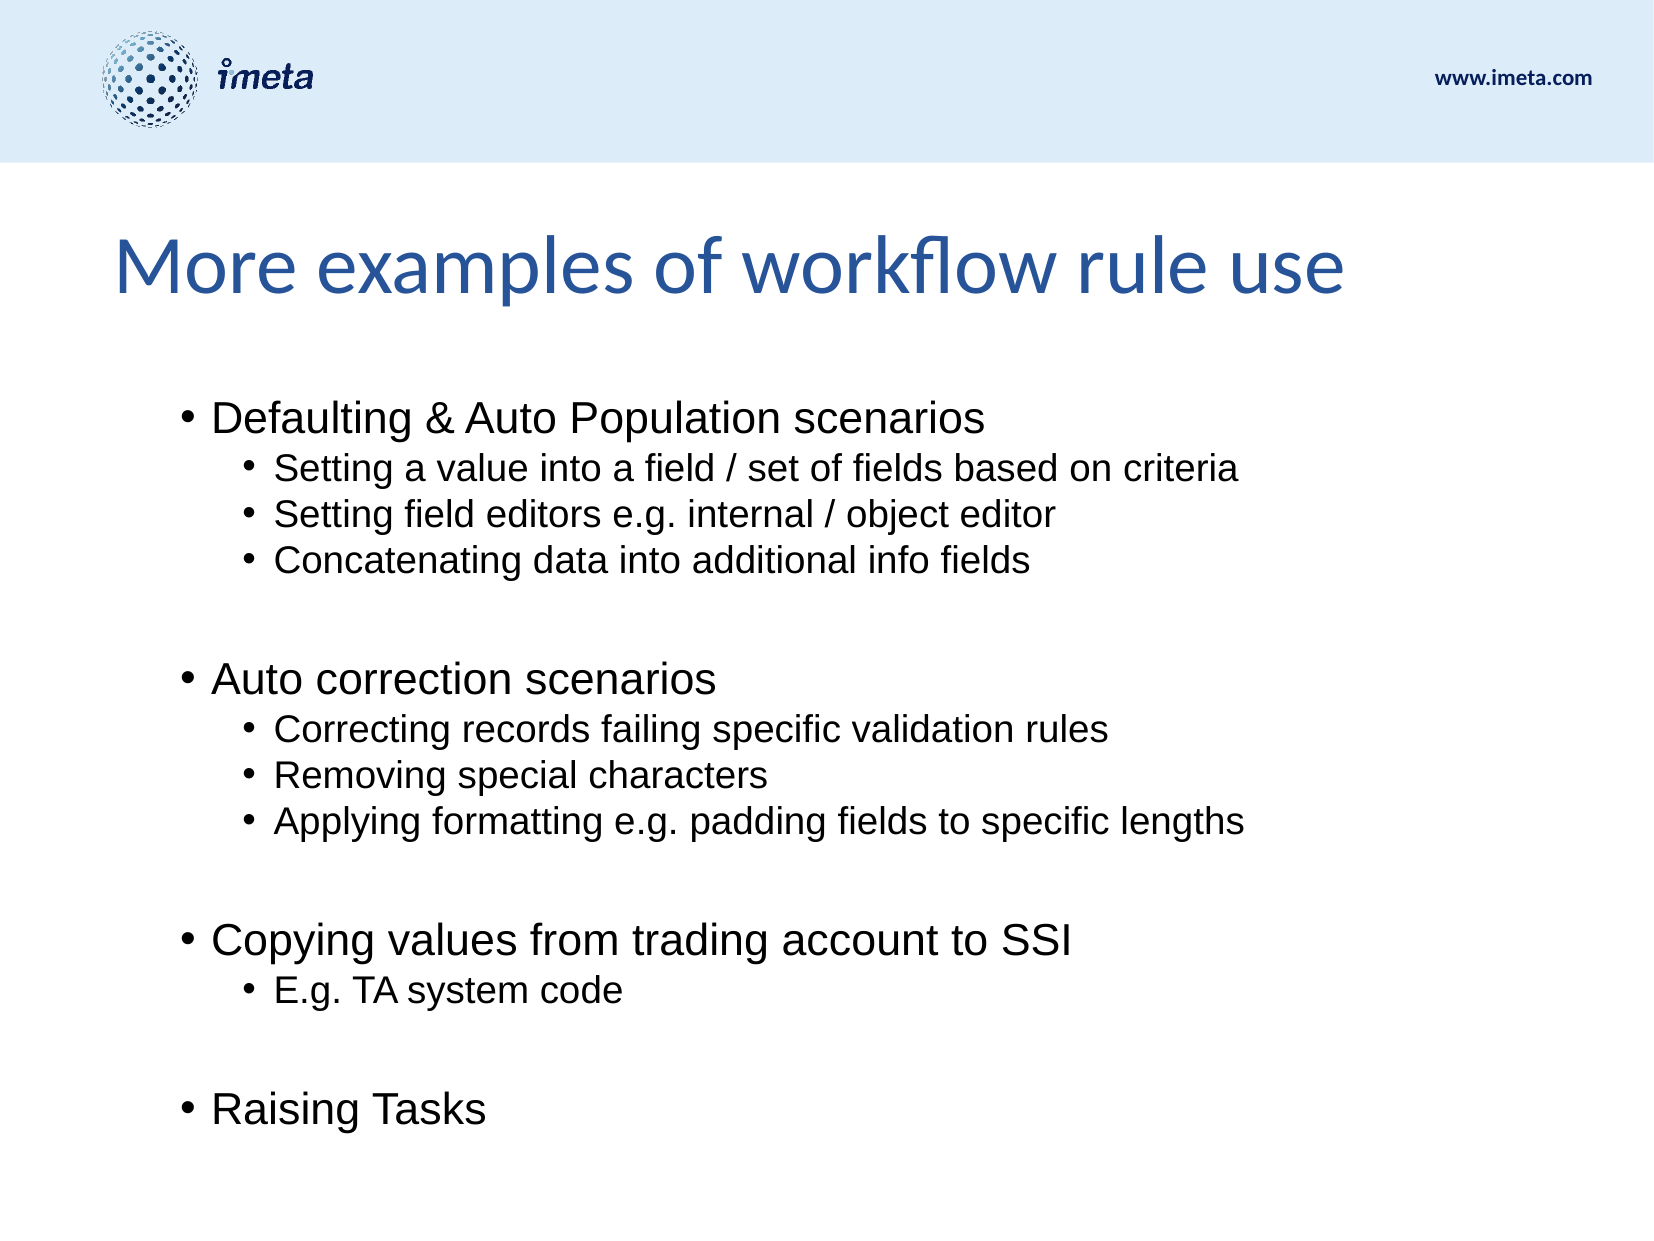

# More examples of workflow rule use
Defaulting & Auto Population scenarios
Setting a value into a field / set of fields based on criteria
Setting field editors e.g. internal / object editor
Concatenating data into additional info fields

Auto correction scenarios
Correcting records failing specific validation rules
Removing special characters
Applying formatting e.g. padding fields to specific lengths

Copying values from trading account to SSI
E.g. TA system code

Raising Tasks